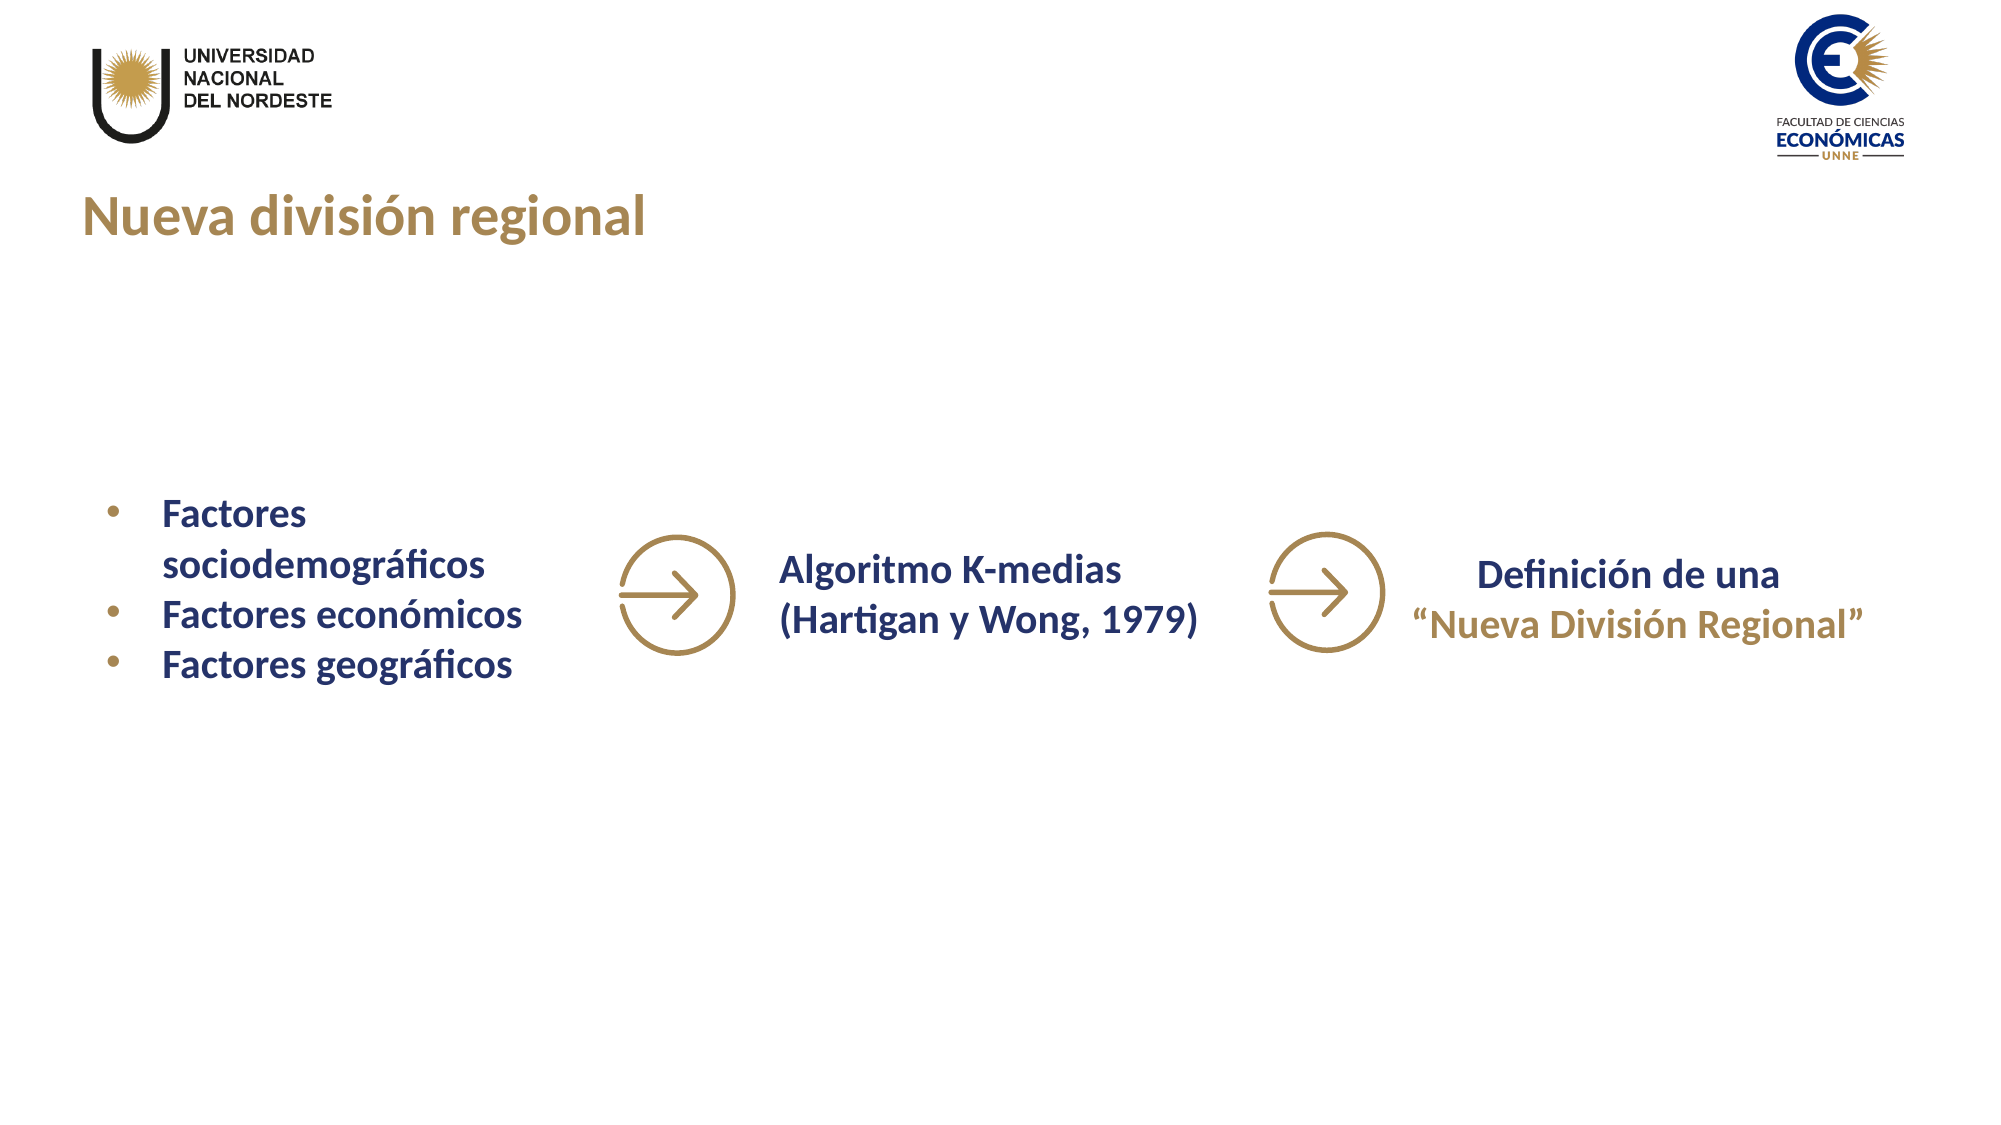

Nueva división regional
Factores sociodemográficos
Factores económicos
Factores geográficos

Algoritmo K-medias (Hartigan y Wong, 1979)

Definición de una
“Nueva División Regional”